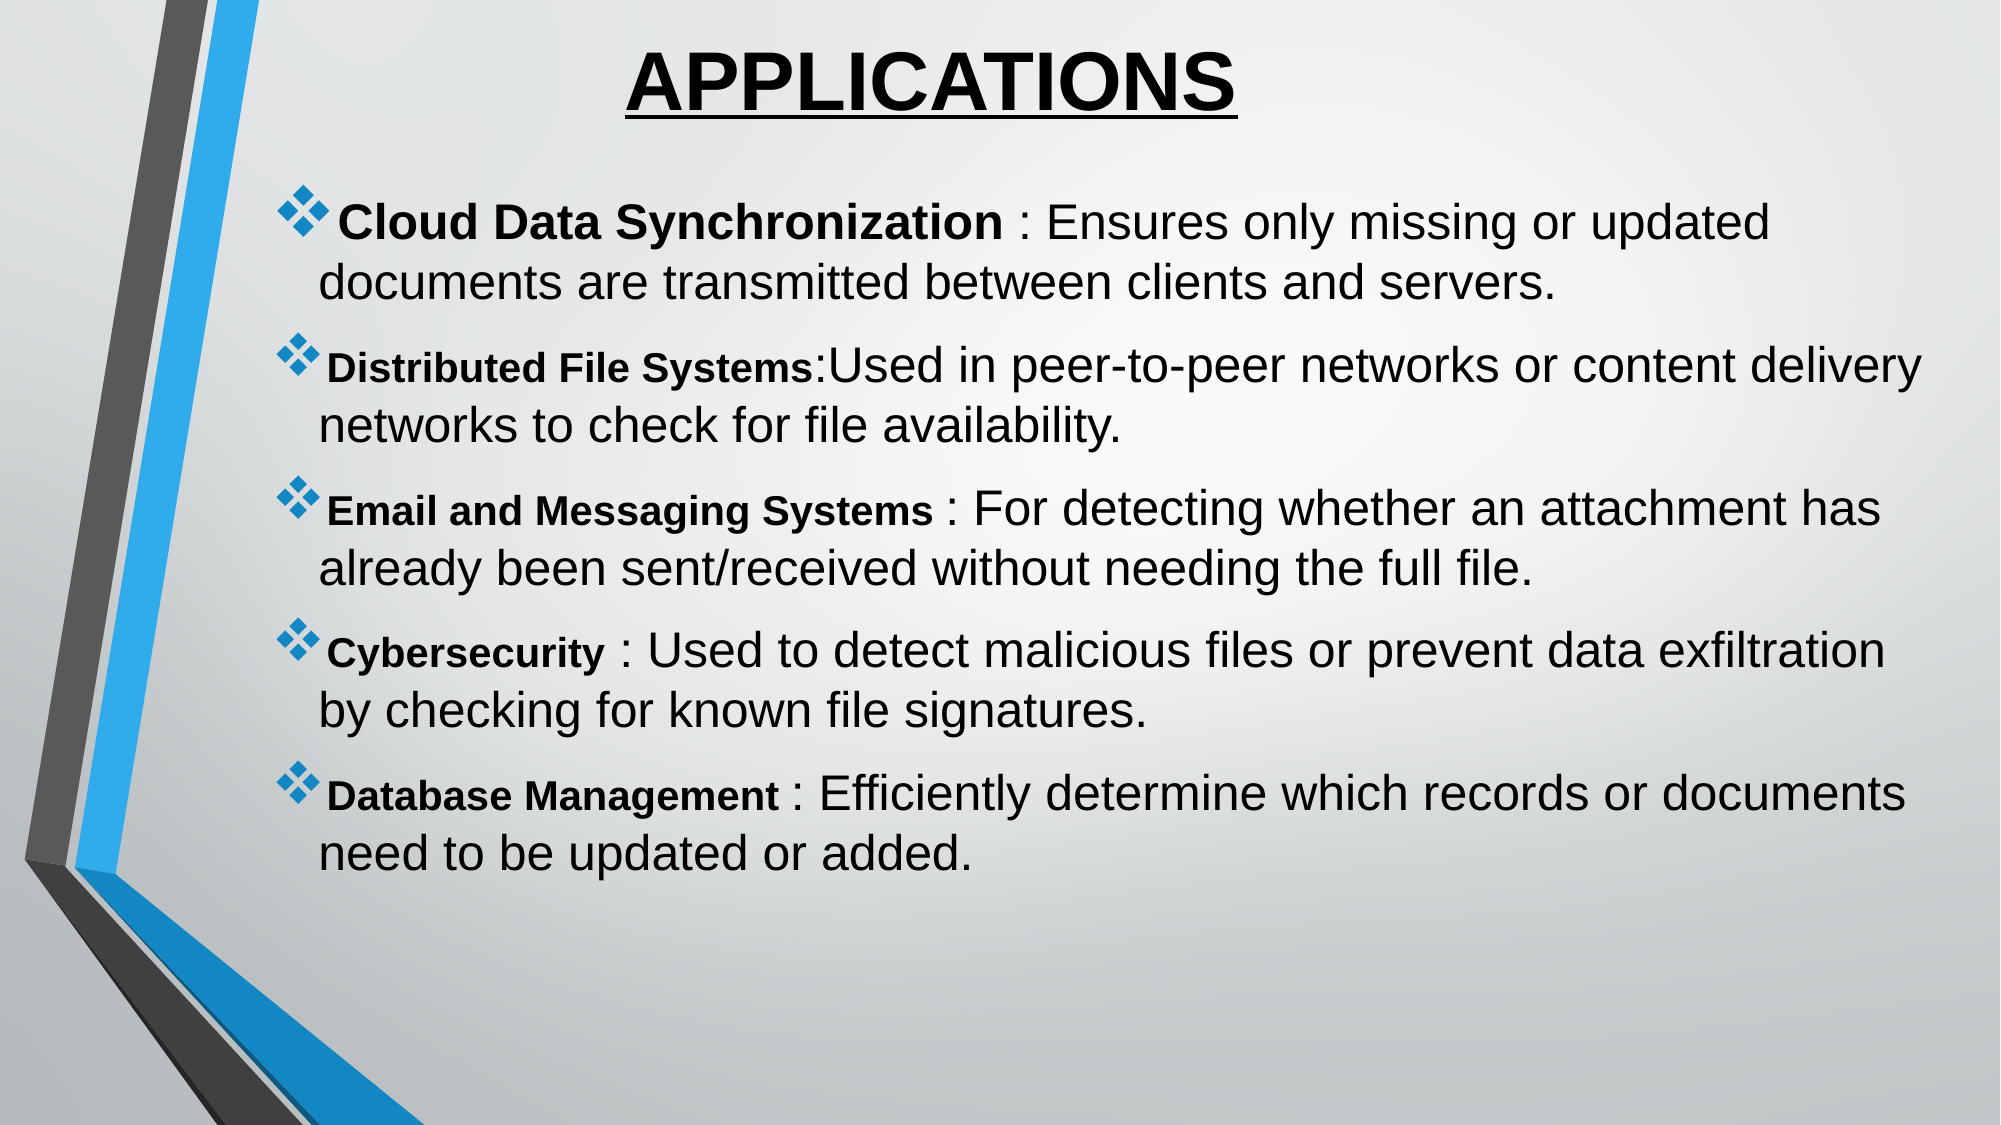

# APPLICATIONS
Cloud Data Synchronization : Ensures only missing or updated documents are transmitted between clients and servers.
Distributed File Systems:Used in peer-to-peer networks or content delivery networks to check for file availability.
Email and Messaging Systems : For detecting whether an attachment has already been sent/received without needing the full file.
Cybersecurity : Used to detect malicious files or prevent data exfiltration by checking for known file signatures.
Database Management : Efficiently determine which records or documents need to be updated or added.